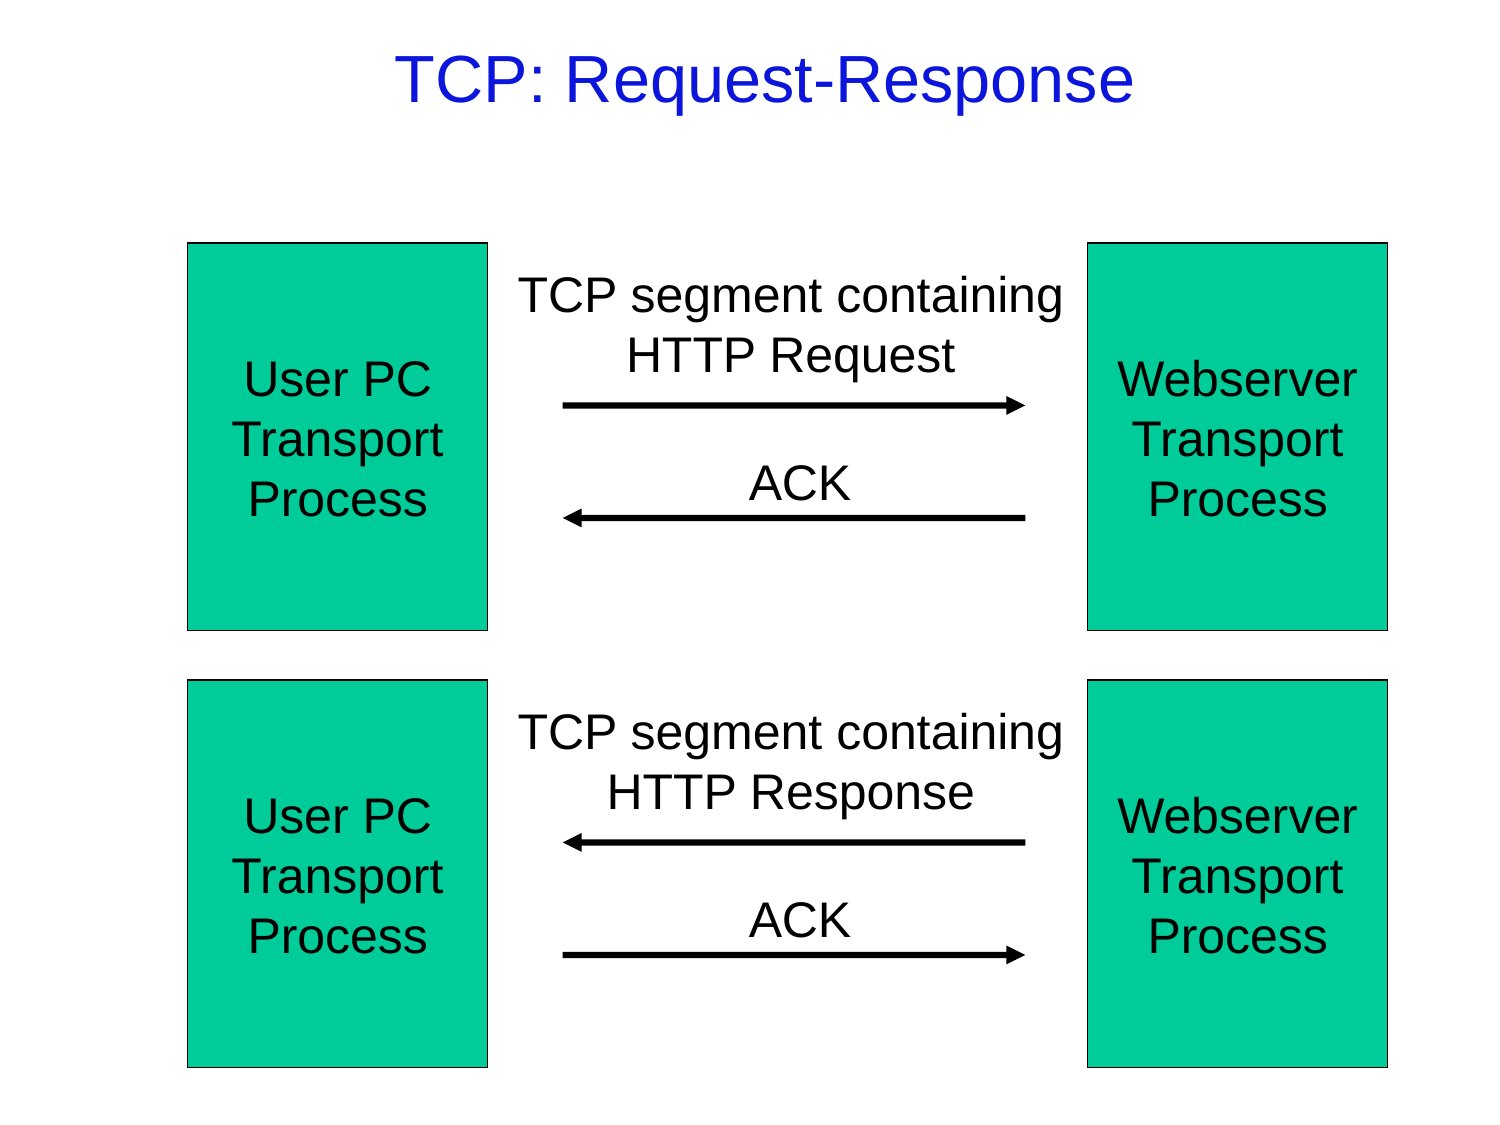

# TCP: Request-Response

User PC
Transport
Process
Webserver
Transport
Process
TCP segment containing
HTTP Request

ACK

User PC
Transport
Process
Webserver
Transport
Process
TCP segment containing
HTTP Response

ACK